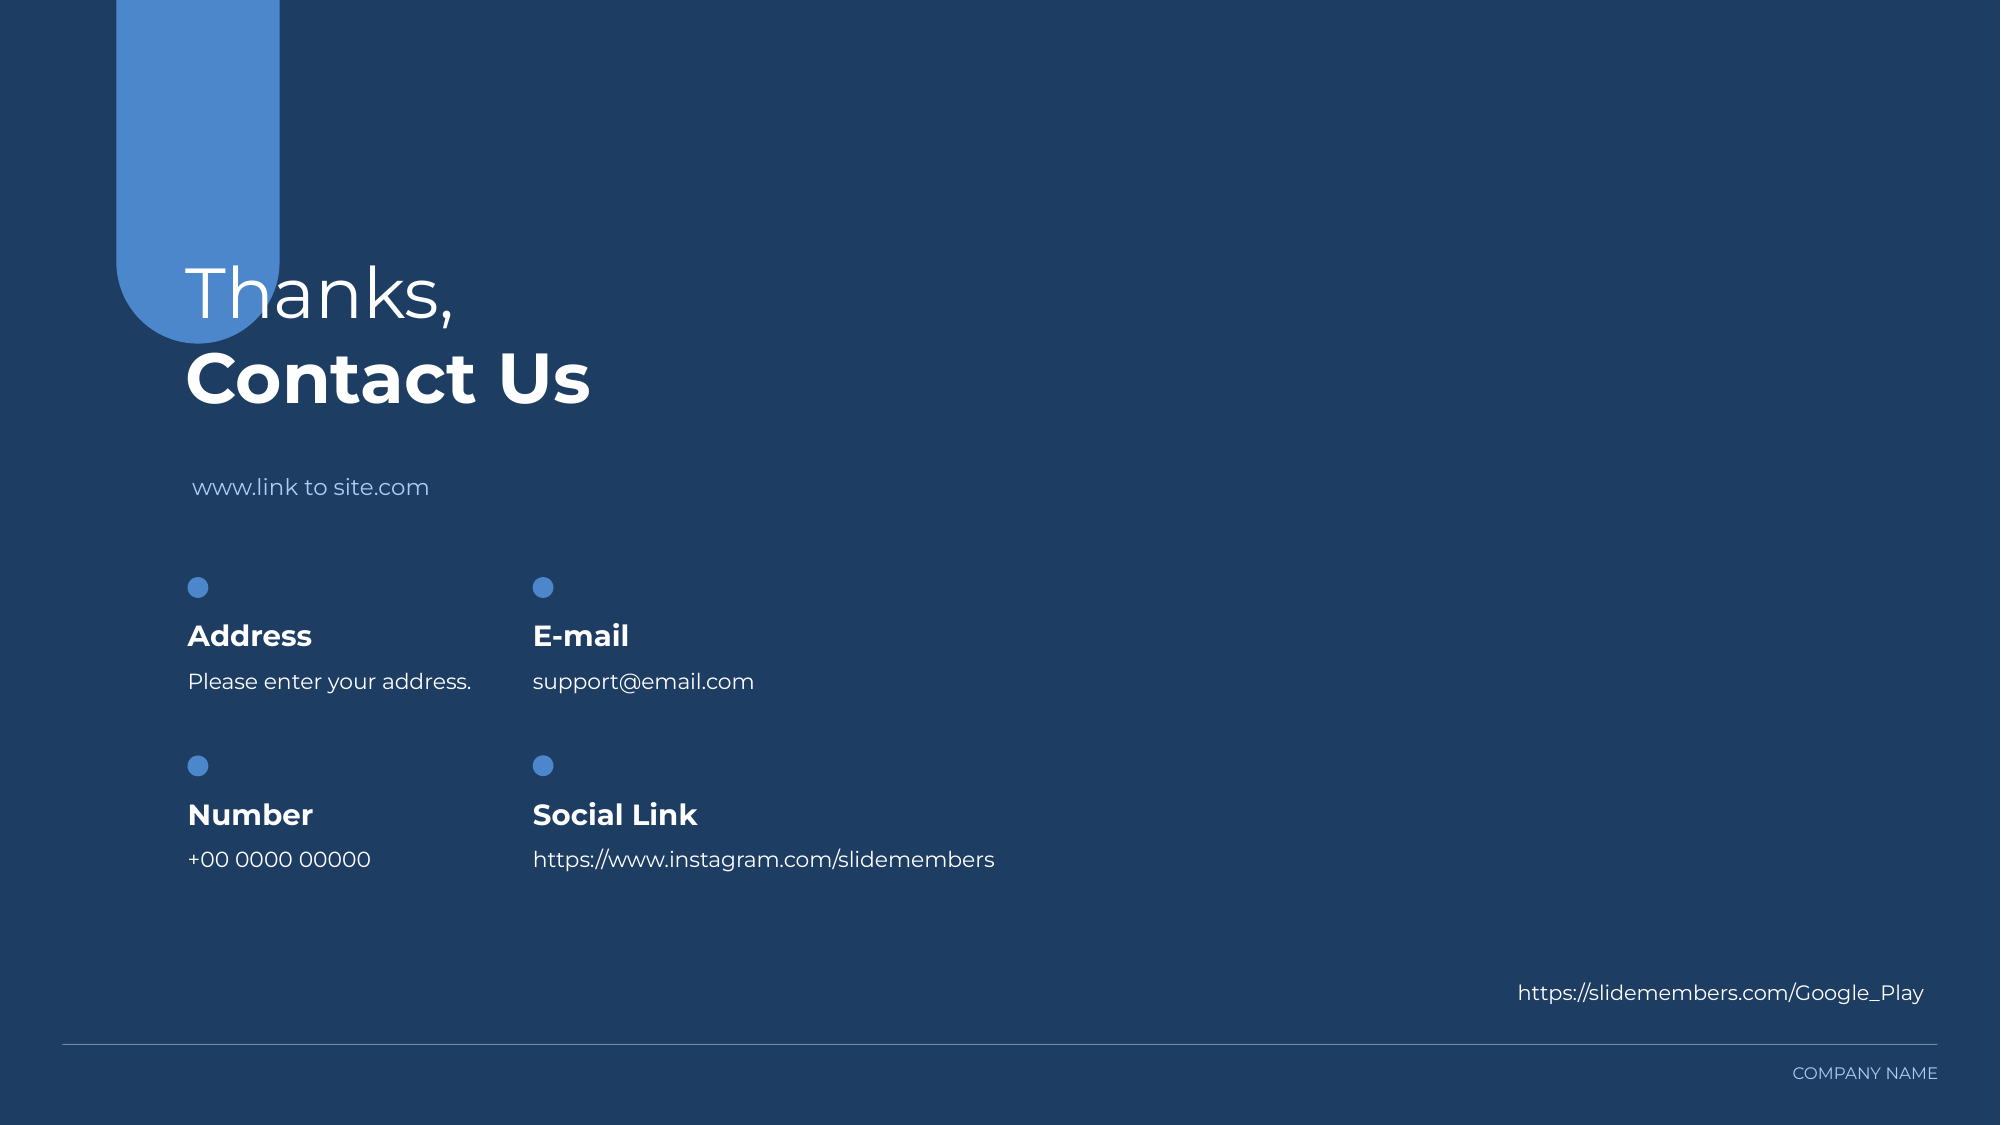

Thanks,
Contact Us
www.link to site.com

Address
E-mail
Please enter your address.
support@email.com

Number
Social Link
+00 0000 00000
https://www.instagram.com/slidemembers
https://slidemembers.com/Google_Play
COMPANY NAME